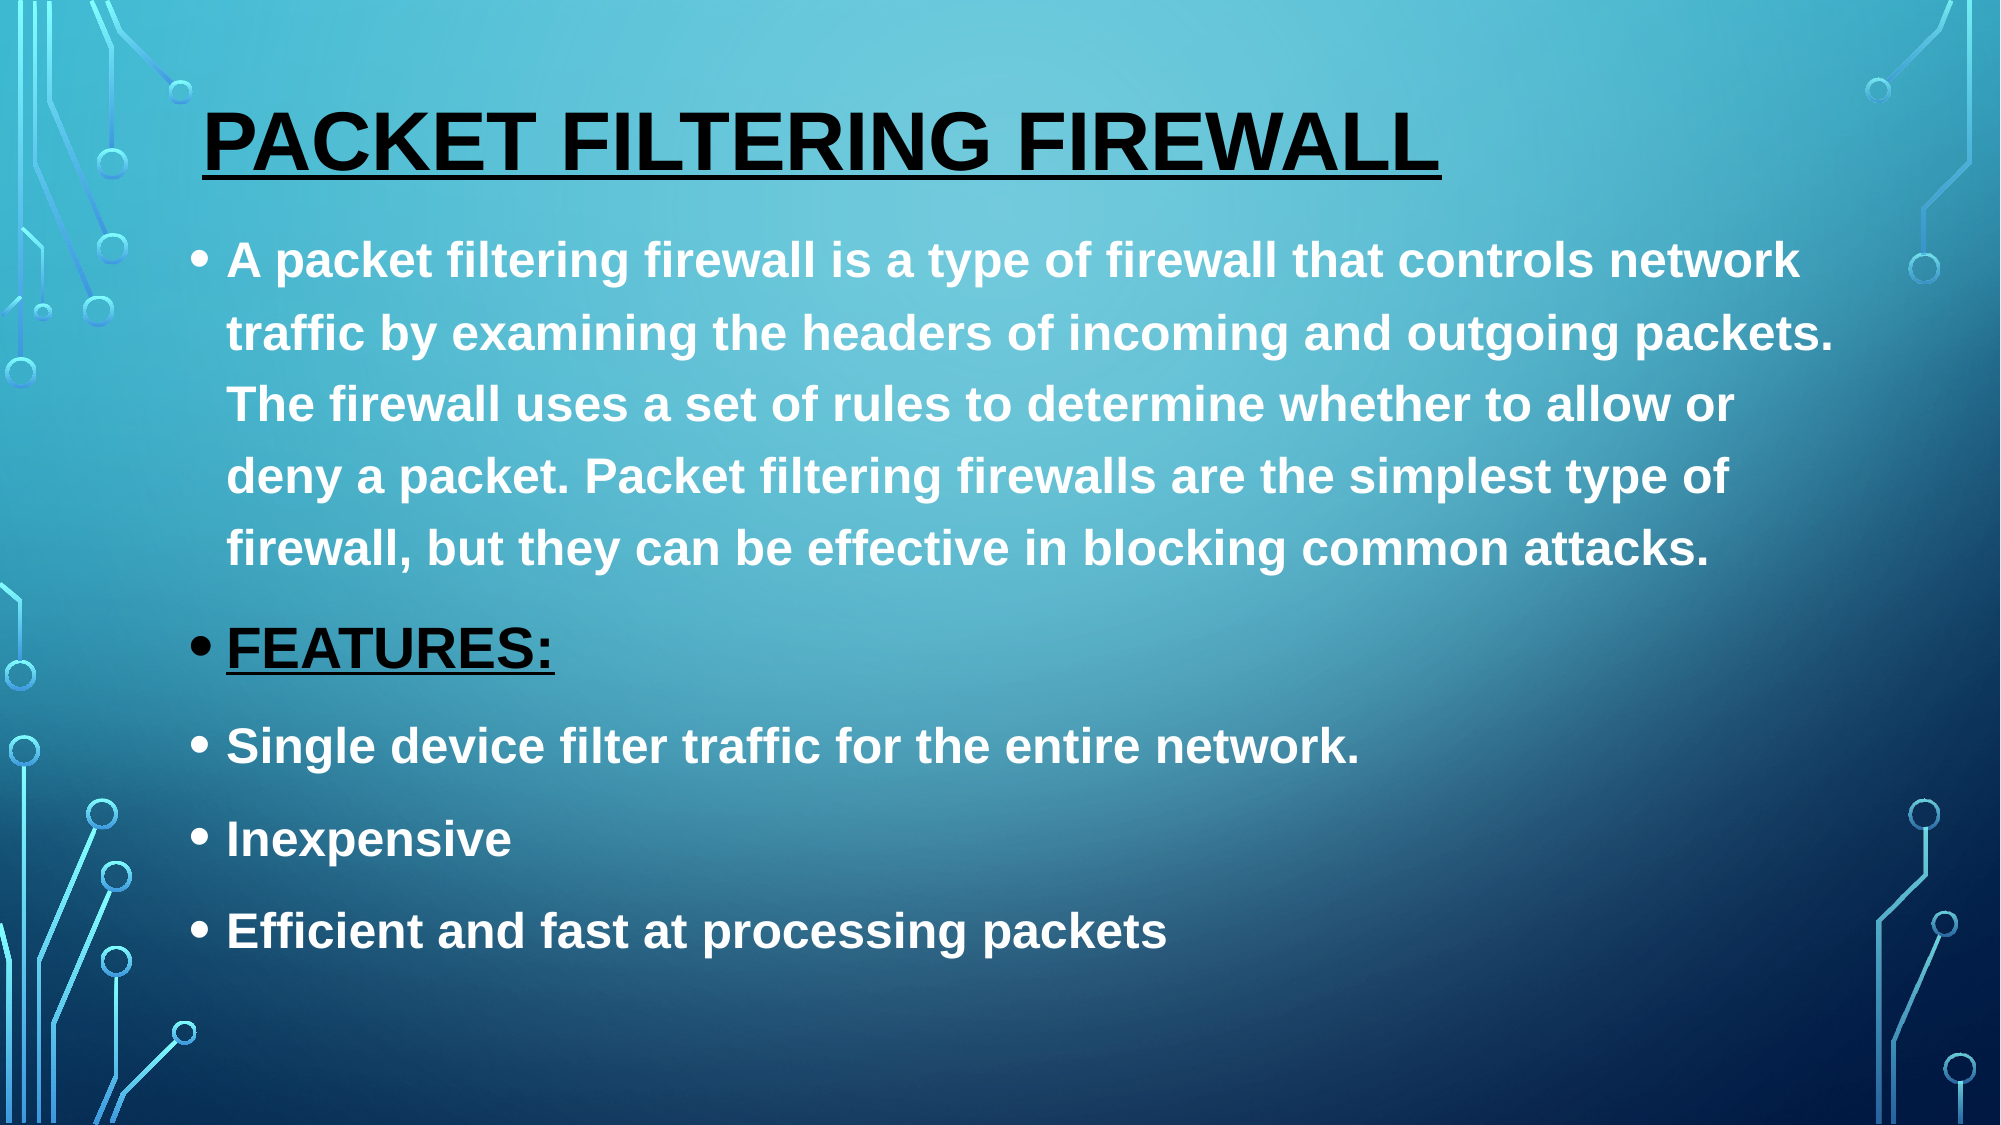

# PACKET FILTERING FIREWALL
A packet filtering firewall is a type of firewall that controls network traffic by examining the headers of incoming and outgoing packets. The firewall uses a set of rules to determine whether to allow or deny a packet. Packet filtering firewalls are the simplest type of firewall, but they can be effective in blocking common attacks.
FEATURES:
Single device filter traffic for the entire network.
Inexpensive
Efficient and fast at processing packets